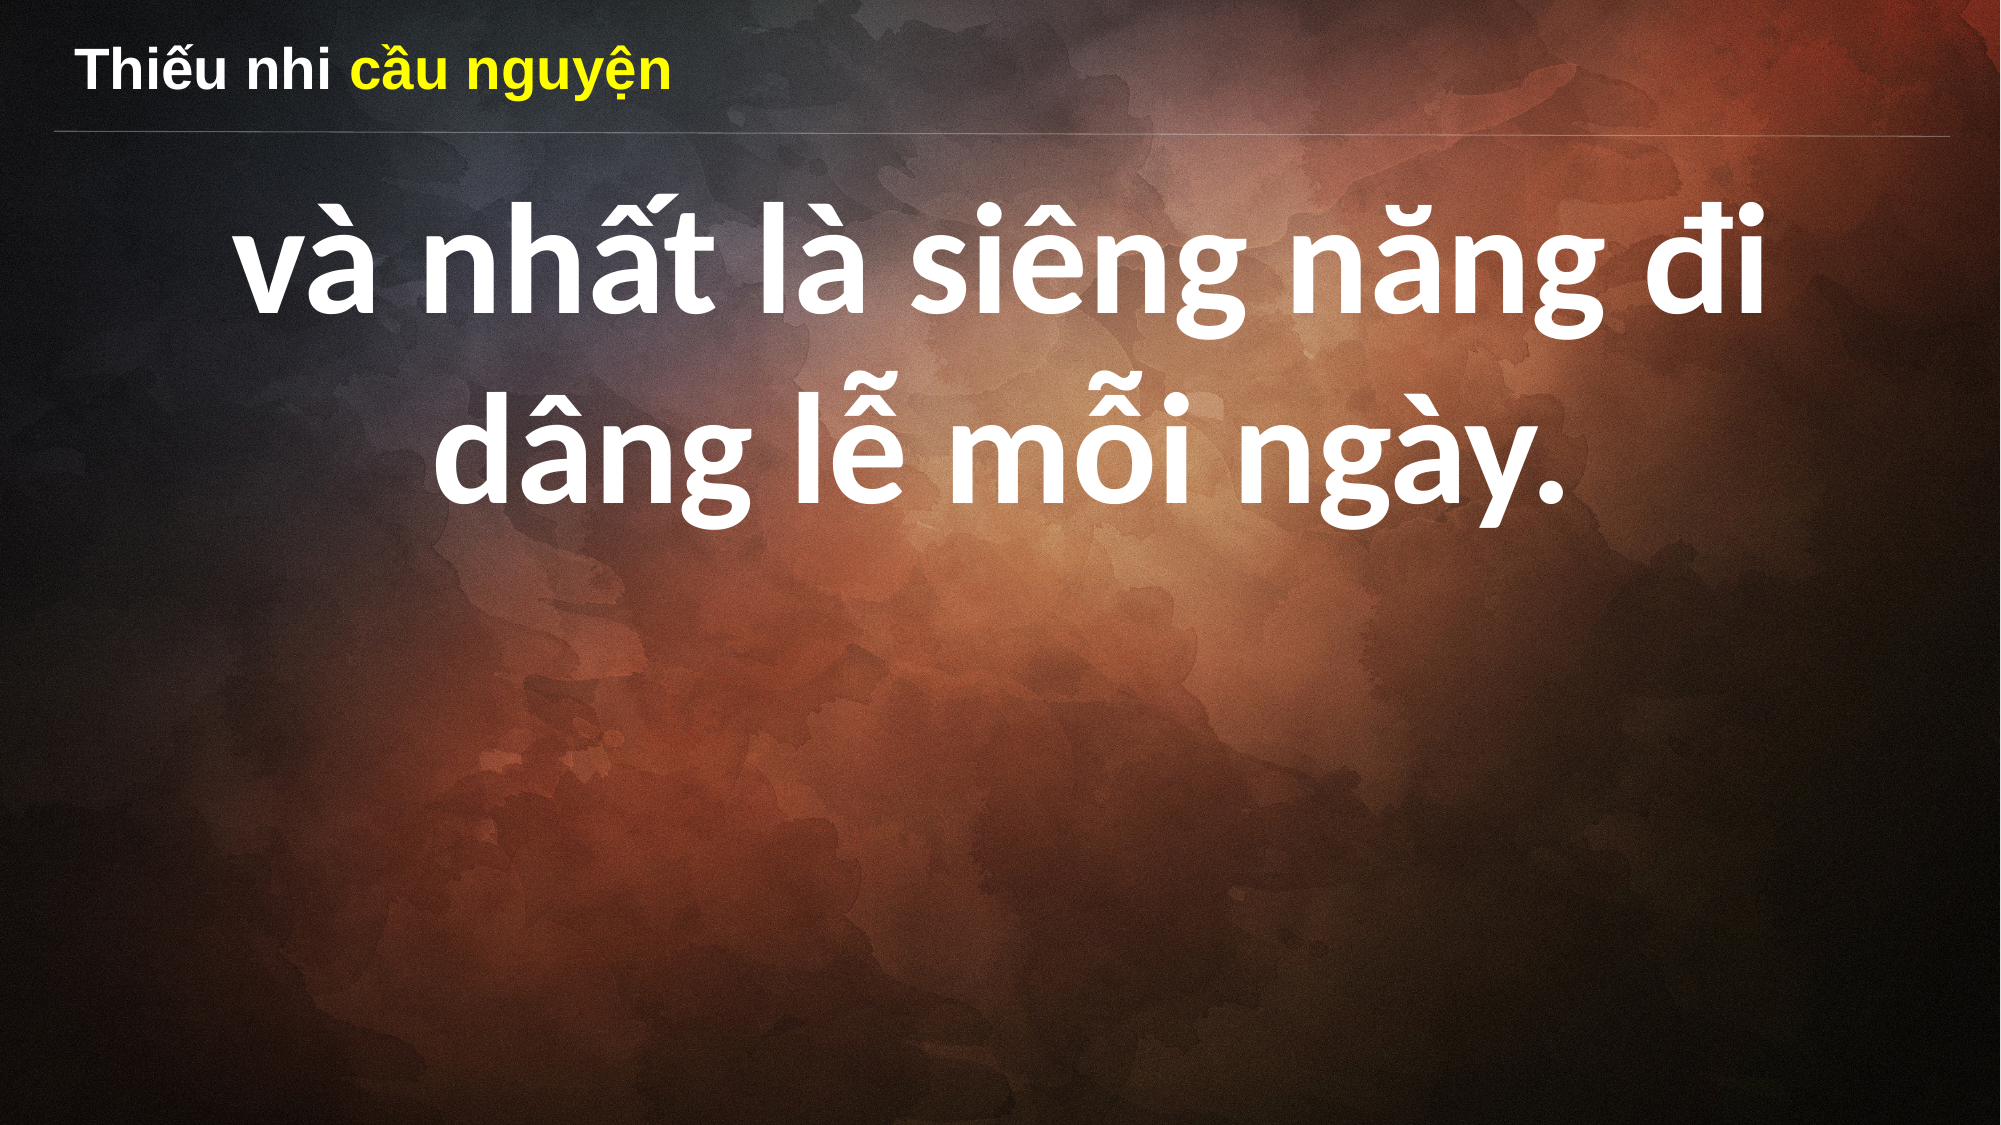

Thiếu nhi cầu nguyện
và nhất là siêng năng đi dâng lễ mỗi ngày.